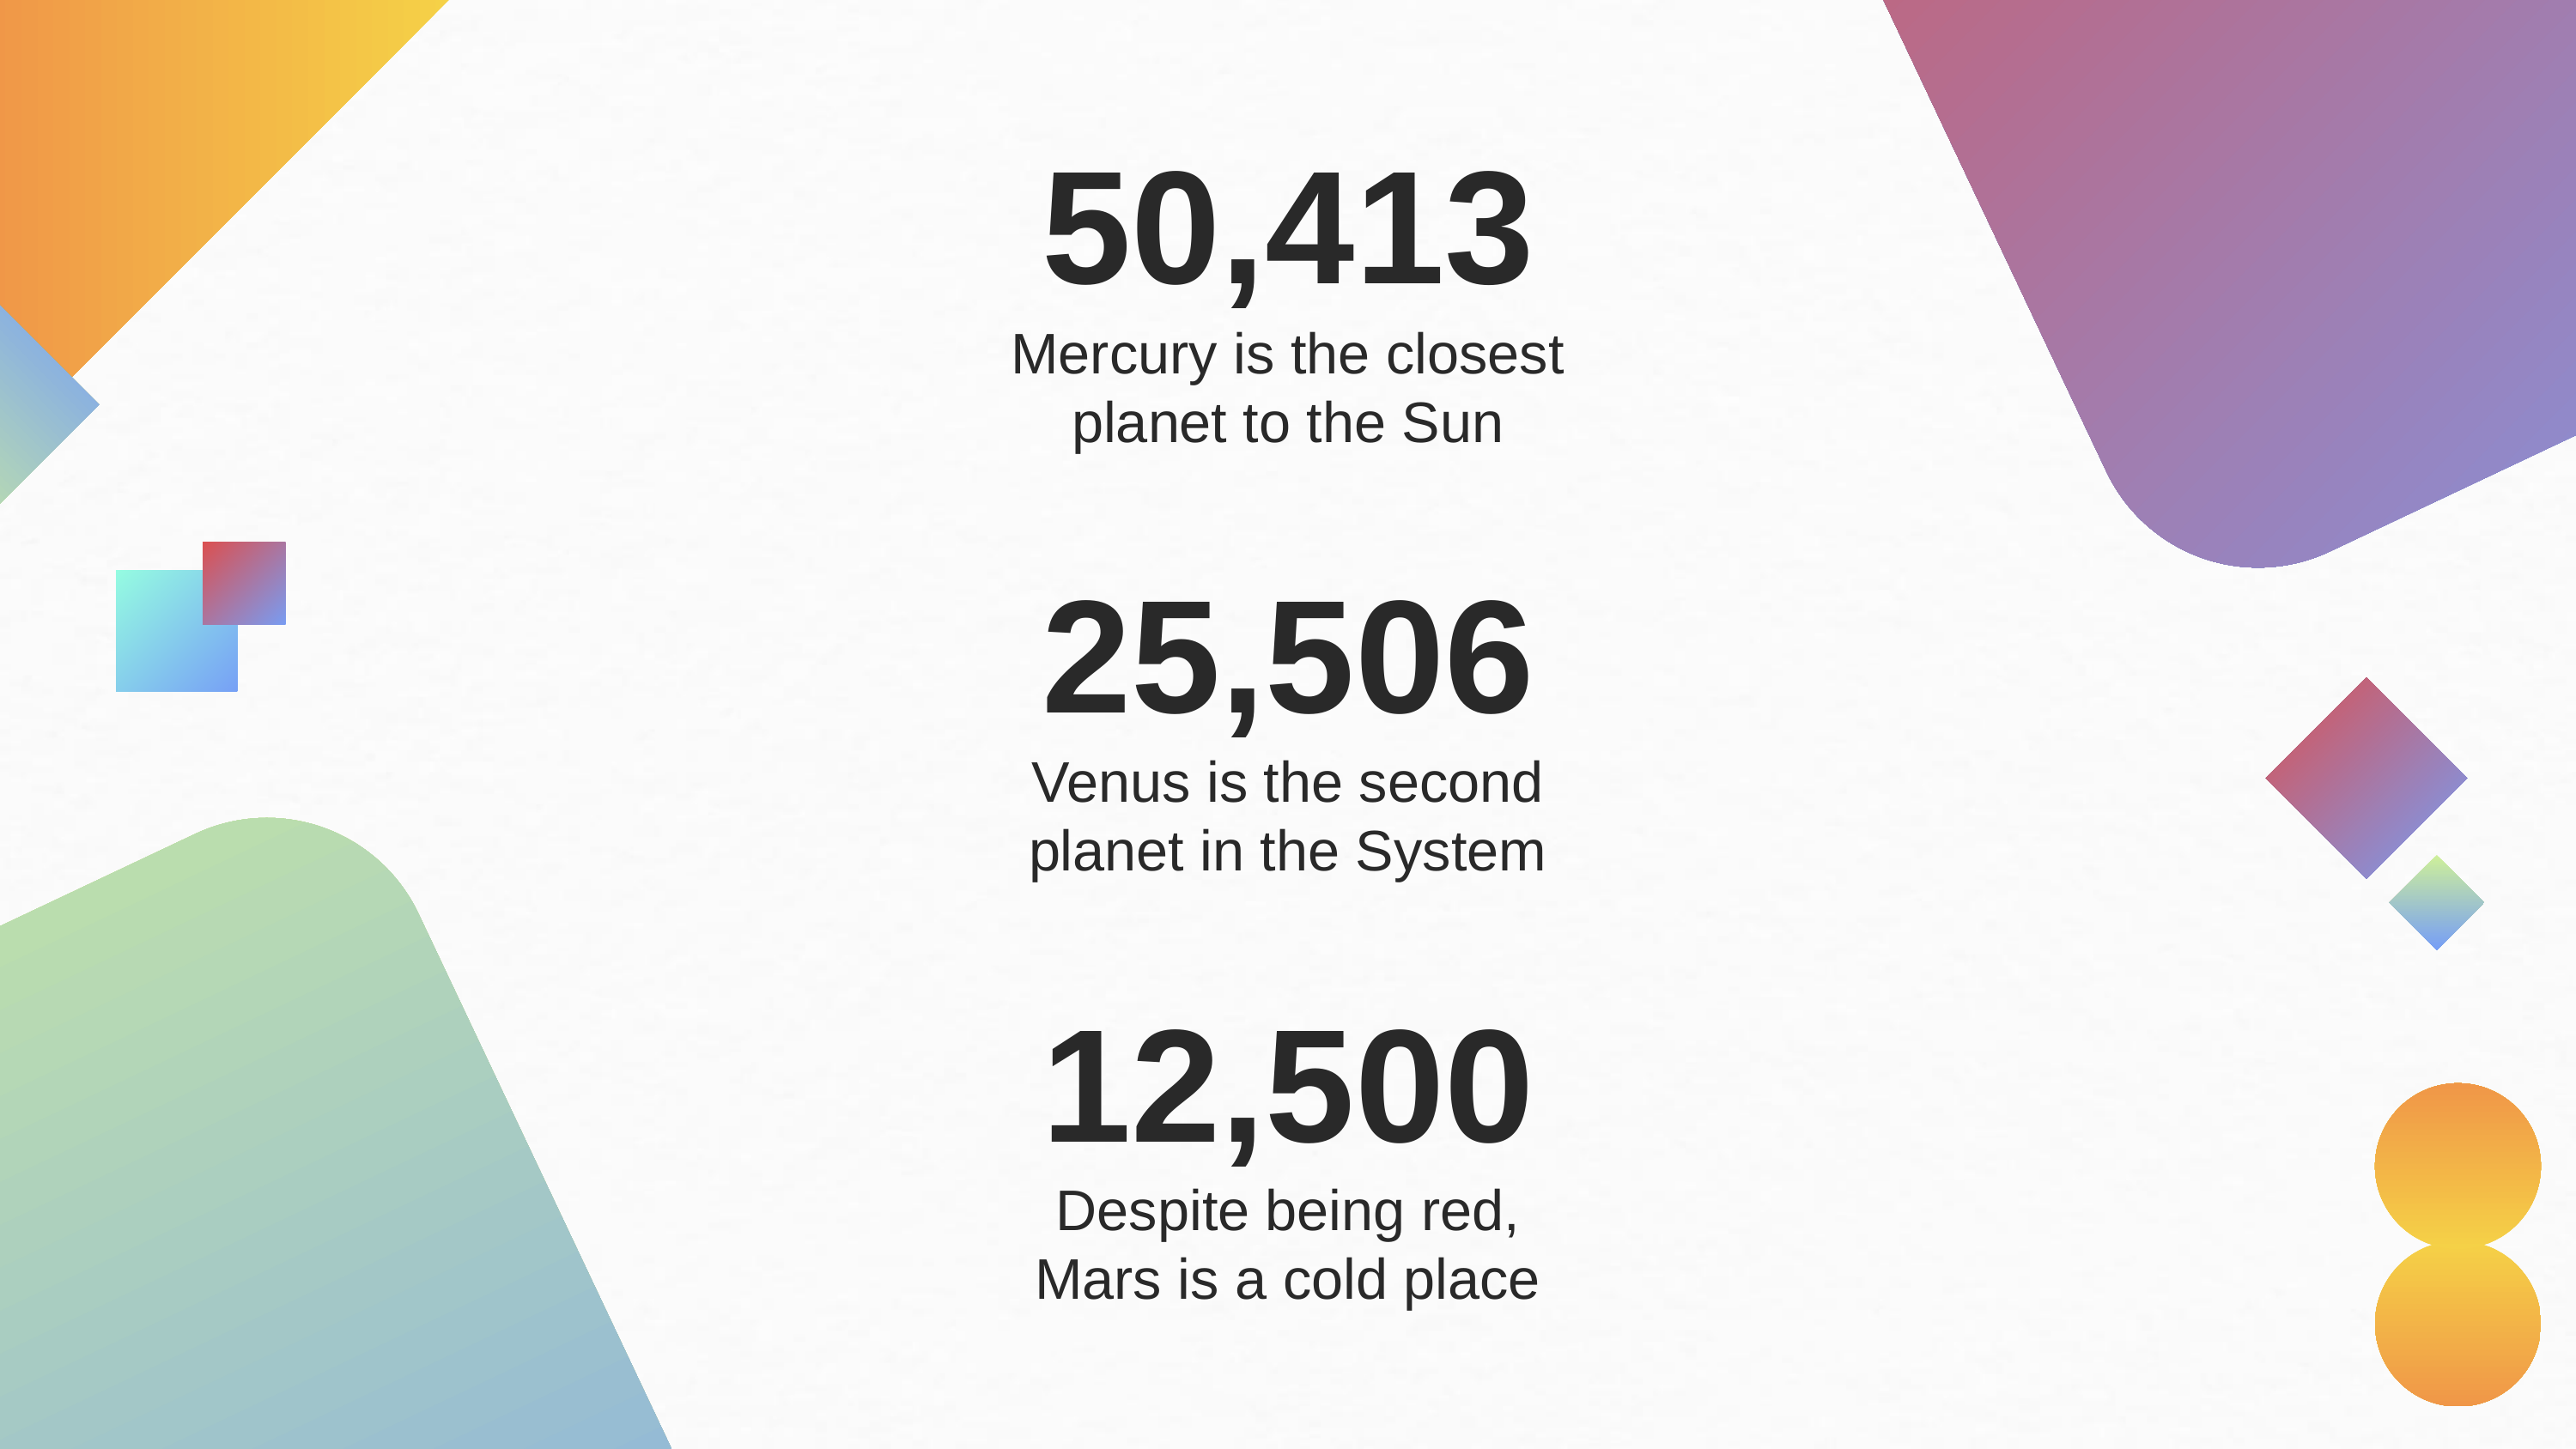

50,413
# Mercury is the closest planet to the Sun
25,506
Venus is the second planet in the System
12,500
Despite being red, Mars is a cold place